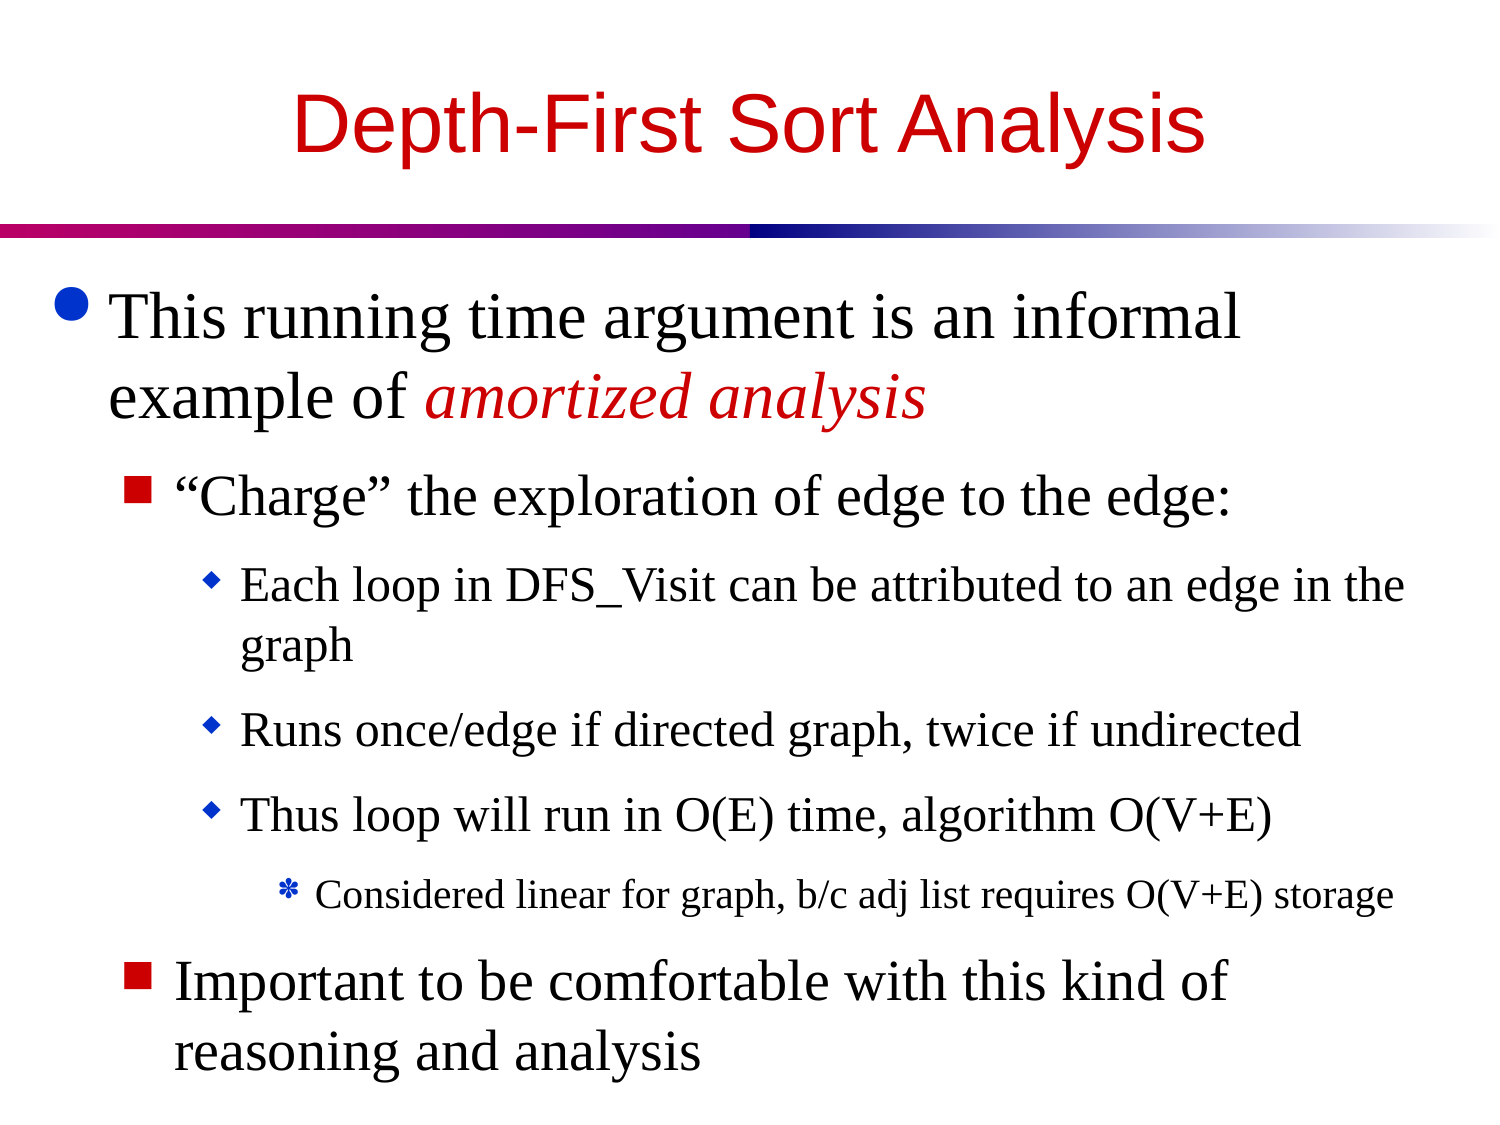

# Depth-First Sort Analysis
This running time argument is an informal example of amortized analysis
“Charge” the exploration of edge to the edge:
Each loop in DFS_Visit can be attributed to an edge in the graph
Runs once/edge if directed graph, twice if undirected
Thus loop will run in O(E) time, algorithm O(V+E)
Considered linear for graph, b/c adj list requires O(V+E) storage
Important to be comfortable with this kind of reasoning and analysis